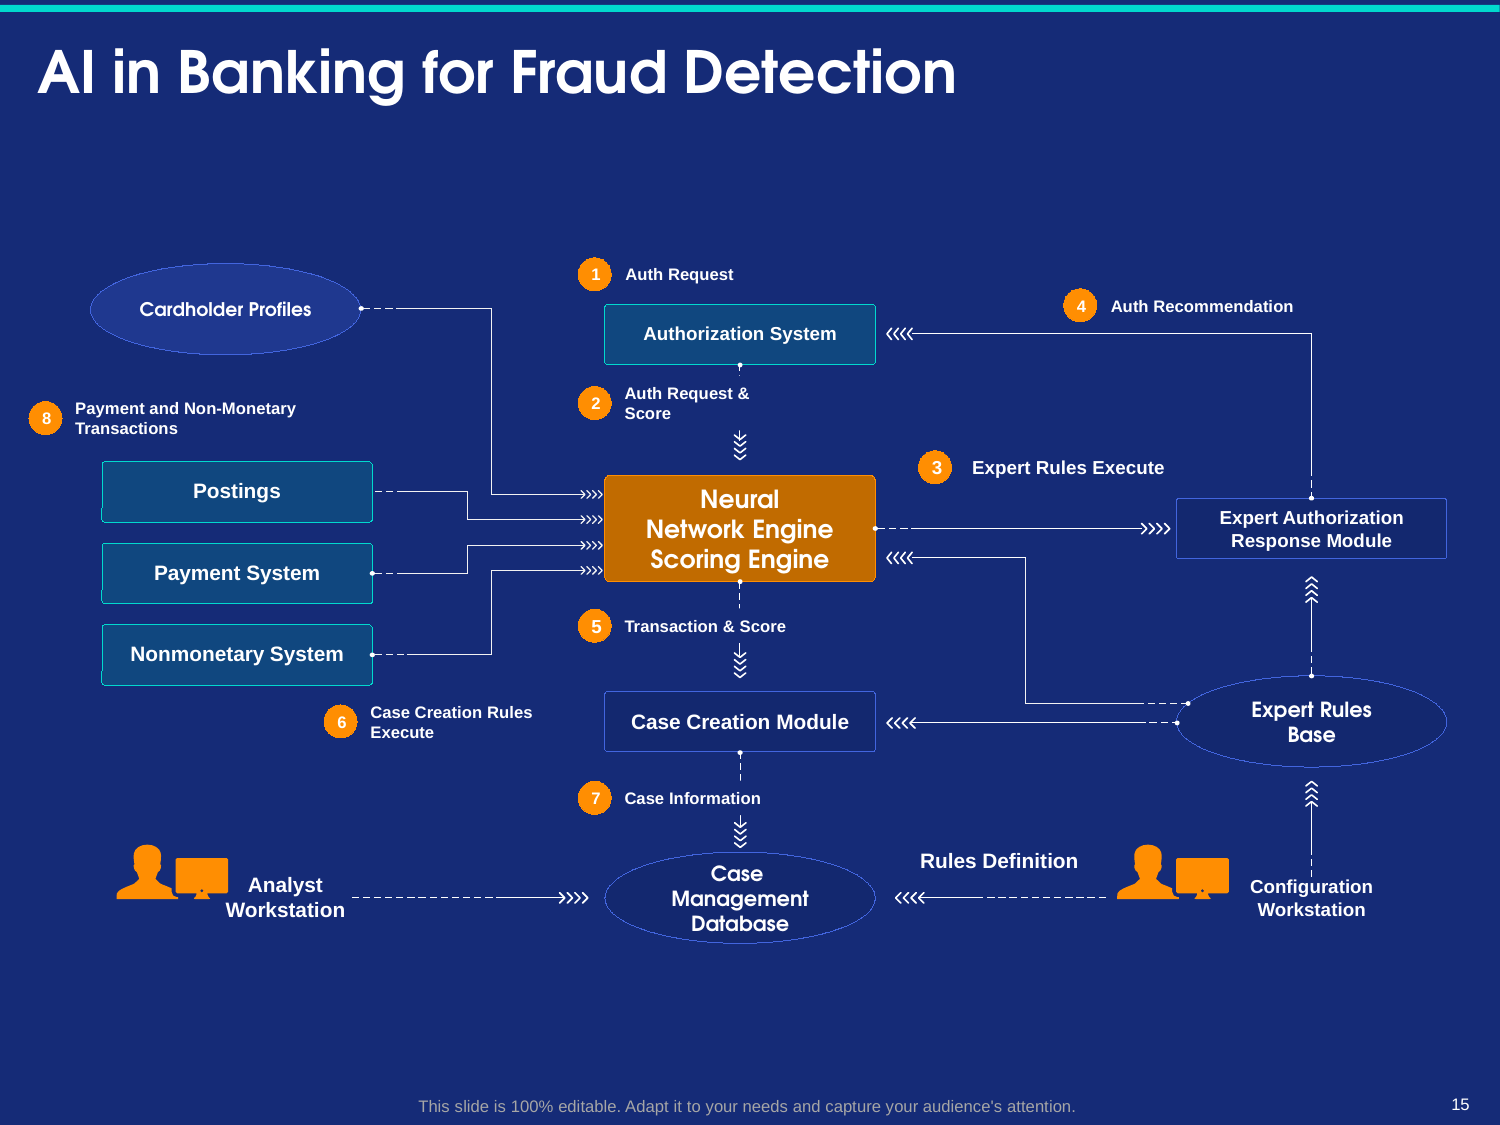

# AI in Banking for Fraud Detection
1

Auth Request

Cardholder Profiles
4

Auth Recommendation

Authorization System

Auth Request & Score
2

Payment and Non-Monetary Transactions
8

Expert Rules Execute
3

Postings
Neural
Network Engine
Scoring Engine

Expert Authorization Response Module

Payment System

5

Transaction & Score

Nonmonetary System

Expert Rules Base

Case Creation Rules Execute
6

Case Creation Module

Case Information
7

Rules Definition

Case
Management Database

Analyst Workstation
Configuration Workstation

15
This slide is 100% editable. Adapt it to your needs and capture your audience's attention.